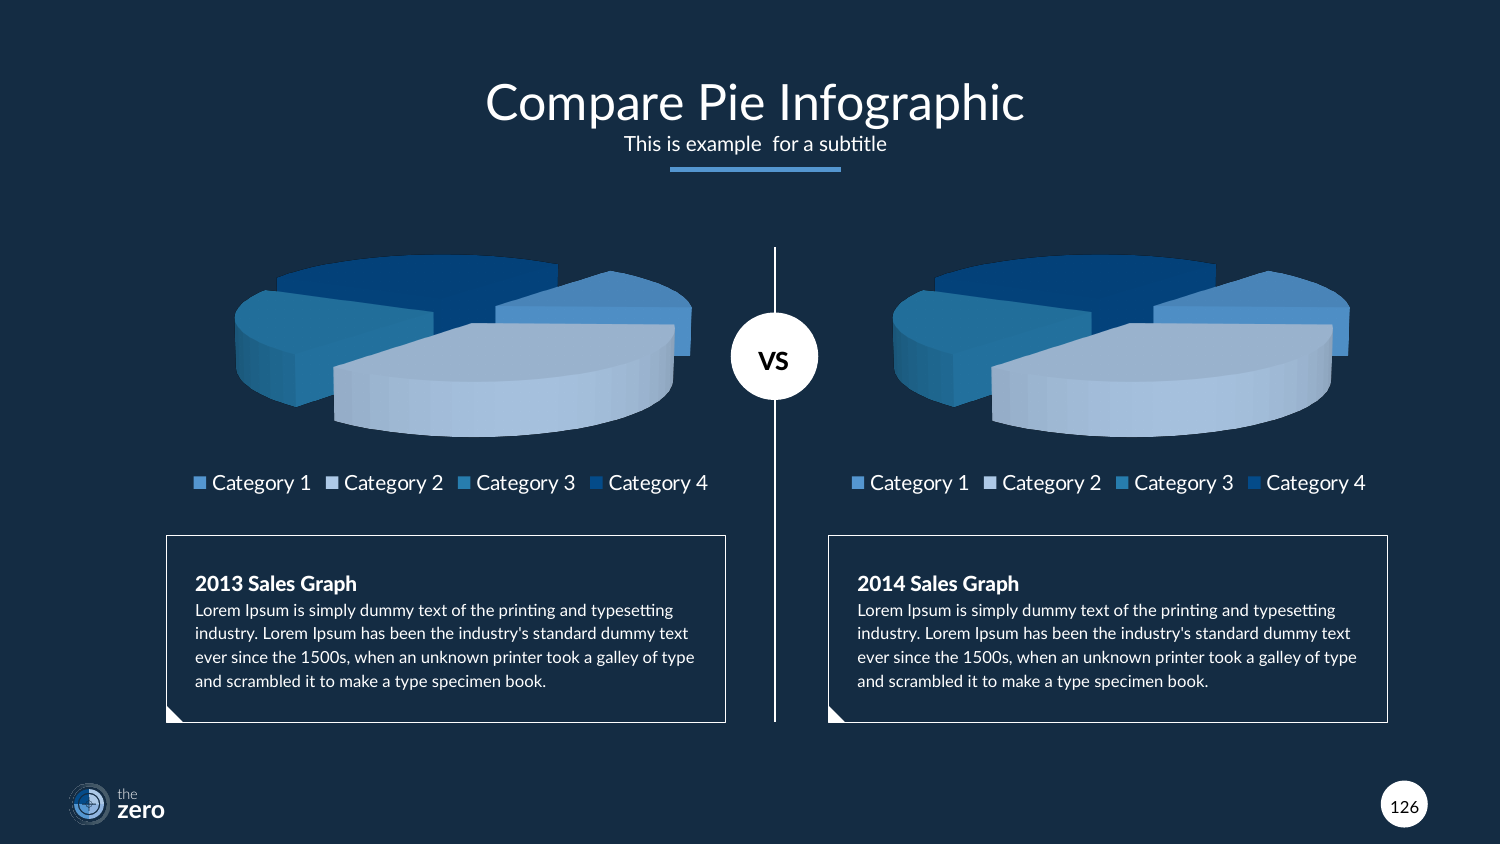

Compare Pie Infographic
This is example  for a subtitle

[unsupported chart]

[unsupported chart]

VS

2013 Sales Graph
Lorem Ipsum is simply dummy text of the printing and typesetting industry. Lorem Ipsum has been the industry's standard dummy text ever since the 1500s, when an unknown printer took a galley of type and scrambled it to make a type specimen book.

2014 Sales Graph
Lorem Ipsum is simply dummy text of the printing and typesetting industry. Lorem Ipsum has been the industry's standard dummy text ever since the 1500s, when an unknown printer took a galley of type and scrambled it to make a type specimen book.

the
126
zero